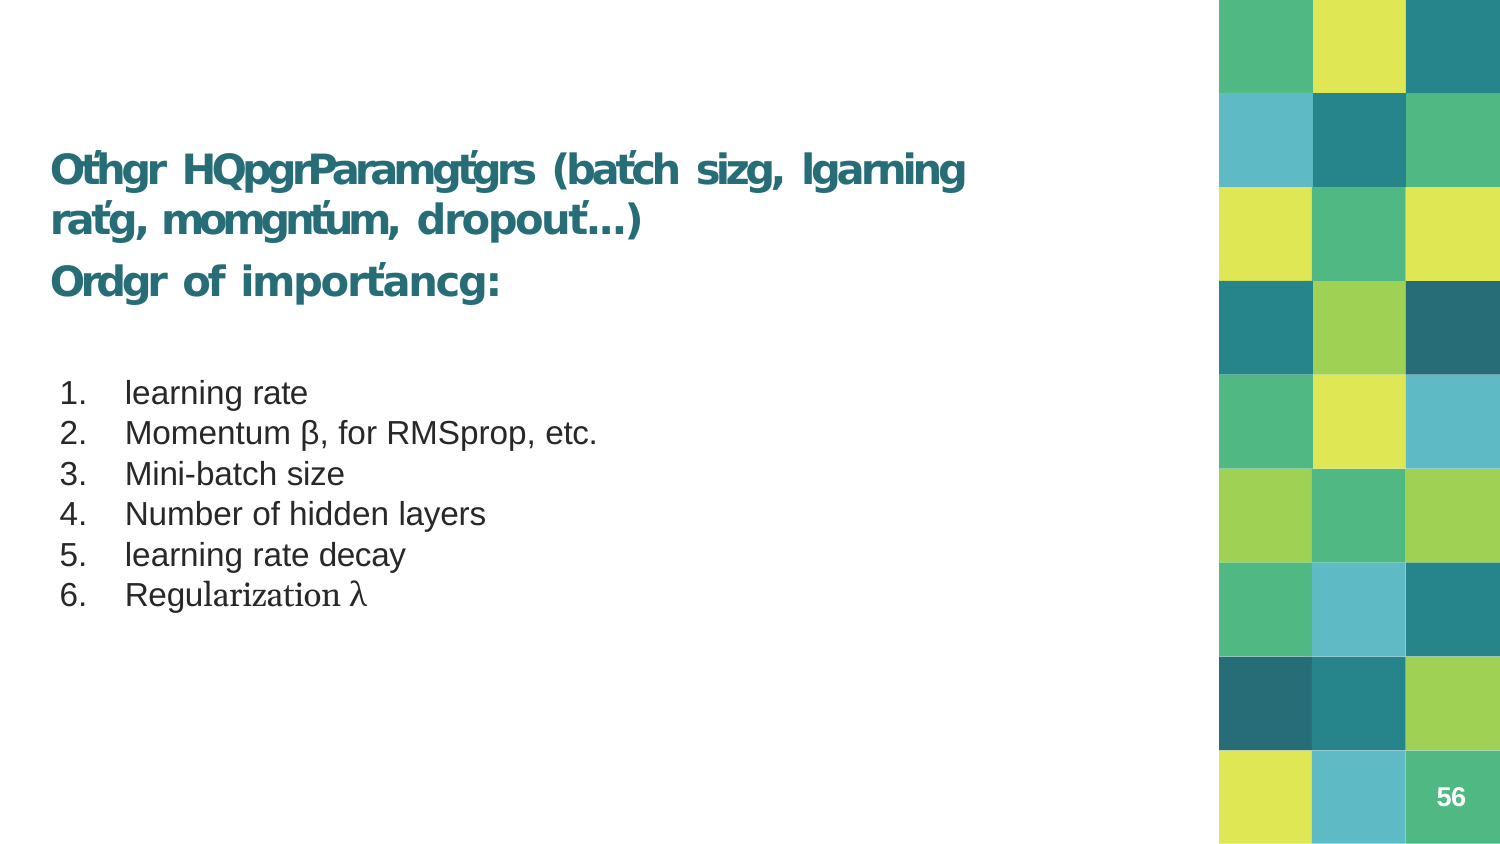

# Oťhgr HQpgrParamgťgrs (baťch sizg, lgarning raťg, momgnťum, dropouť...)
Ordgr of imporťancg:

learning rate
Momentum β, for RMSprop, etc.
Mini-batch size
Number of hidden layers
learning rate decay
Regularization λ
56